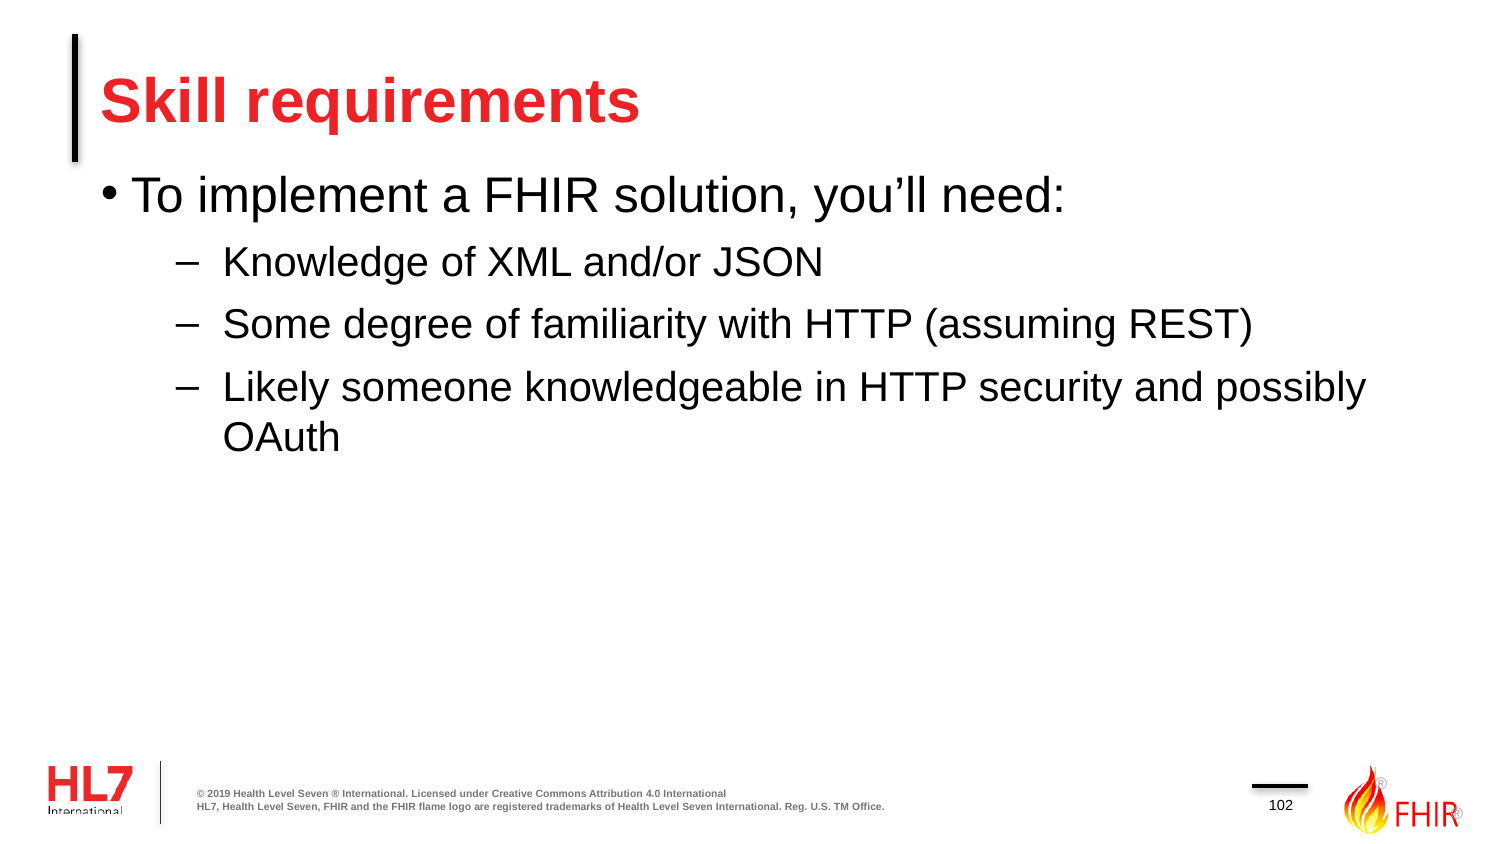

# Skill requirements
To implement a FHIR solution, you’ll need:
Knowledge of XML and/or JSON
Some degree of familiarity with HTTP (assuming REST)
Likely someone knowledgeable in HTTP security and possibly OAuth
© 2019 Health Level Seven ® International. Licensed under Creative Commons Attribution 4.0 International
HL7, Health Level Seven, FHIR and the FHIR flame logo are registered trademarks of Health Level Seven International. Reg. U.S. TM Office.
102